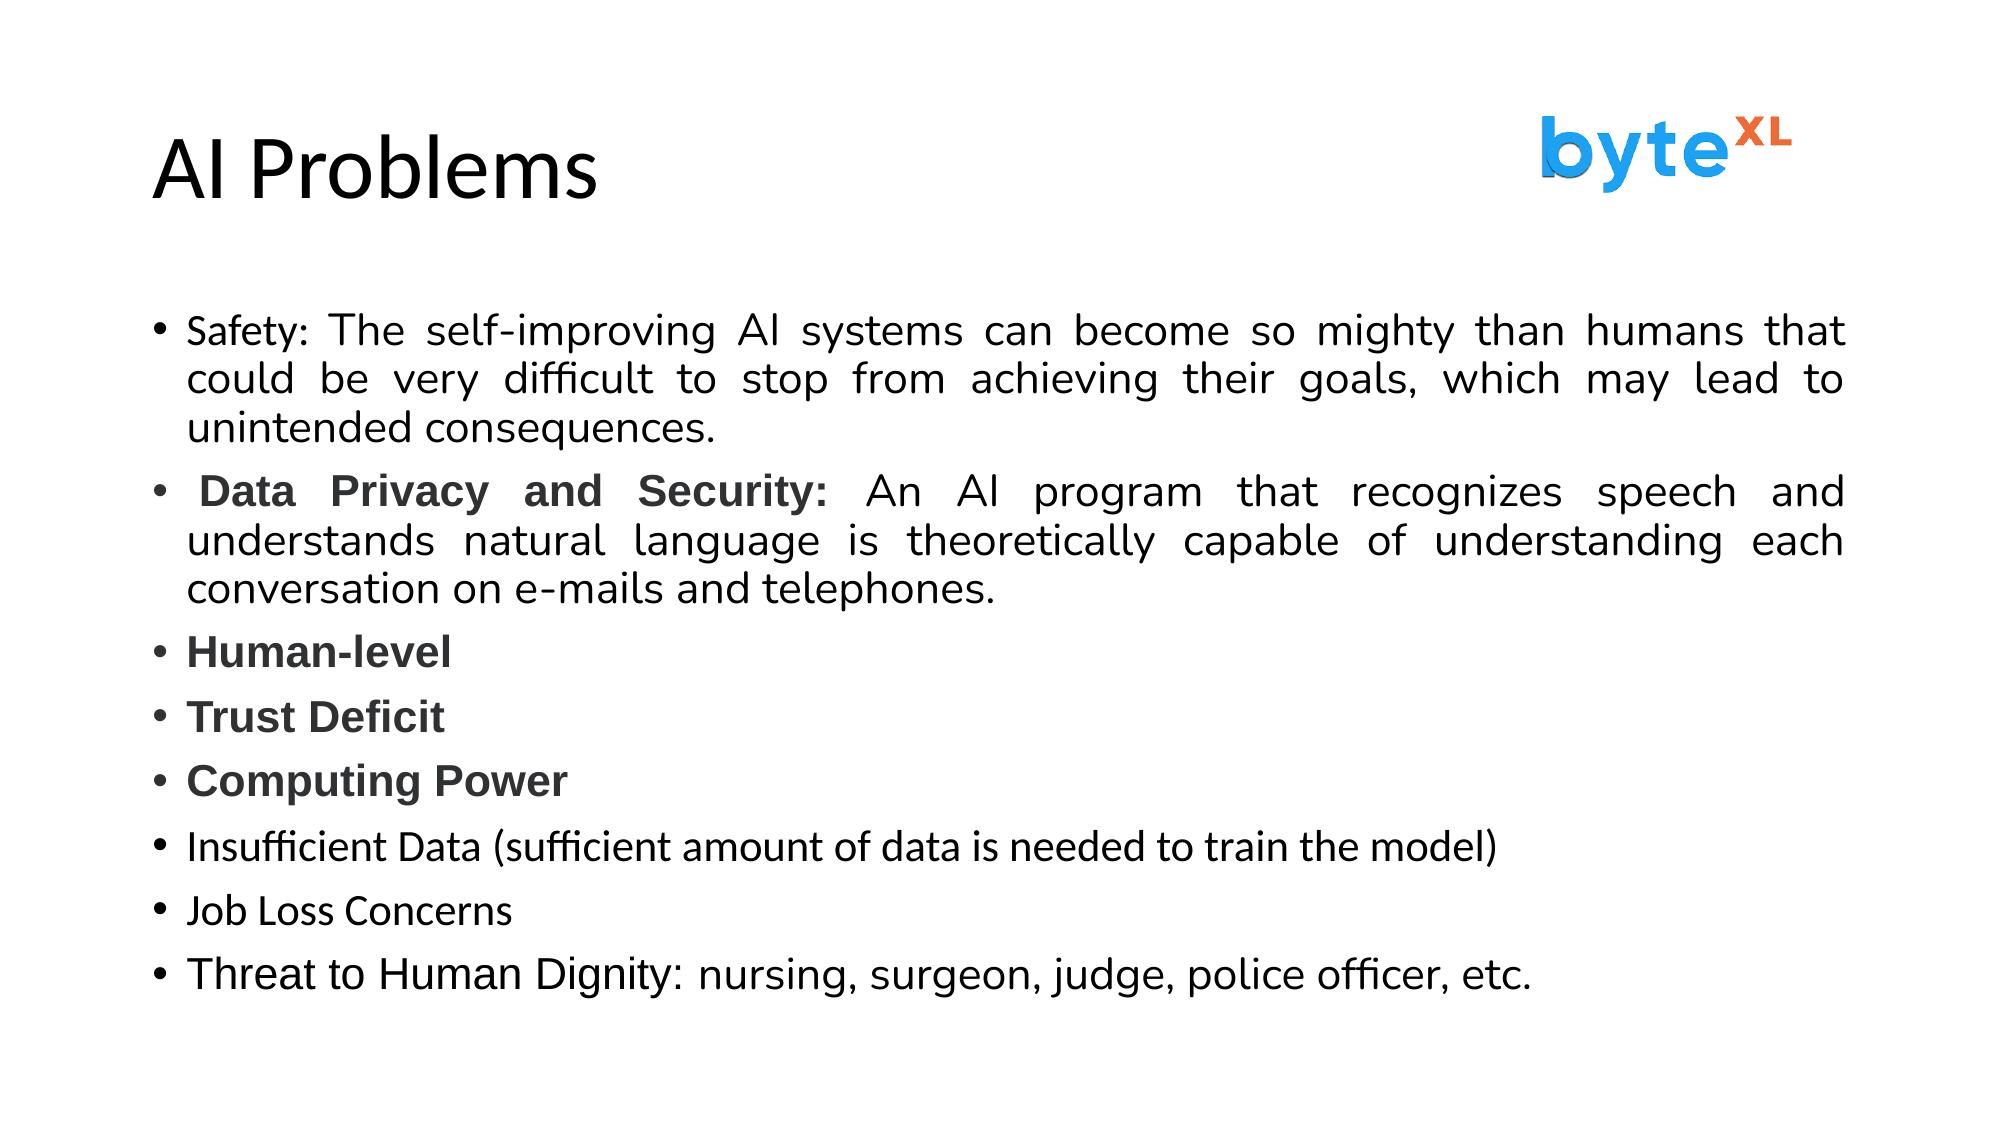

# AI Problems
Safety: The self-improving AI systems can become so mighty than humans that could be very difficult to stop from achieving their goals, which may lead to unintended consequences.
 Data Privacy and Security: An AI program that recognizes speech and understands natural language is theoretically capable of understanding each conversation on e-mails and telephones.
Human-level
Trust Deficit
Computing Power
Insufficient Data (sufficient amount of data is needed to train the model)
Job Loss Concerns
Threat to Human Dignity: nursing, surgeon, judge, police officer, etc.